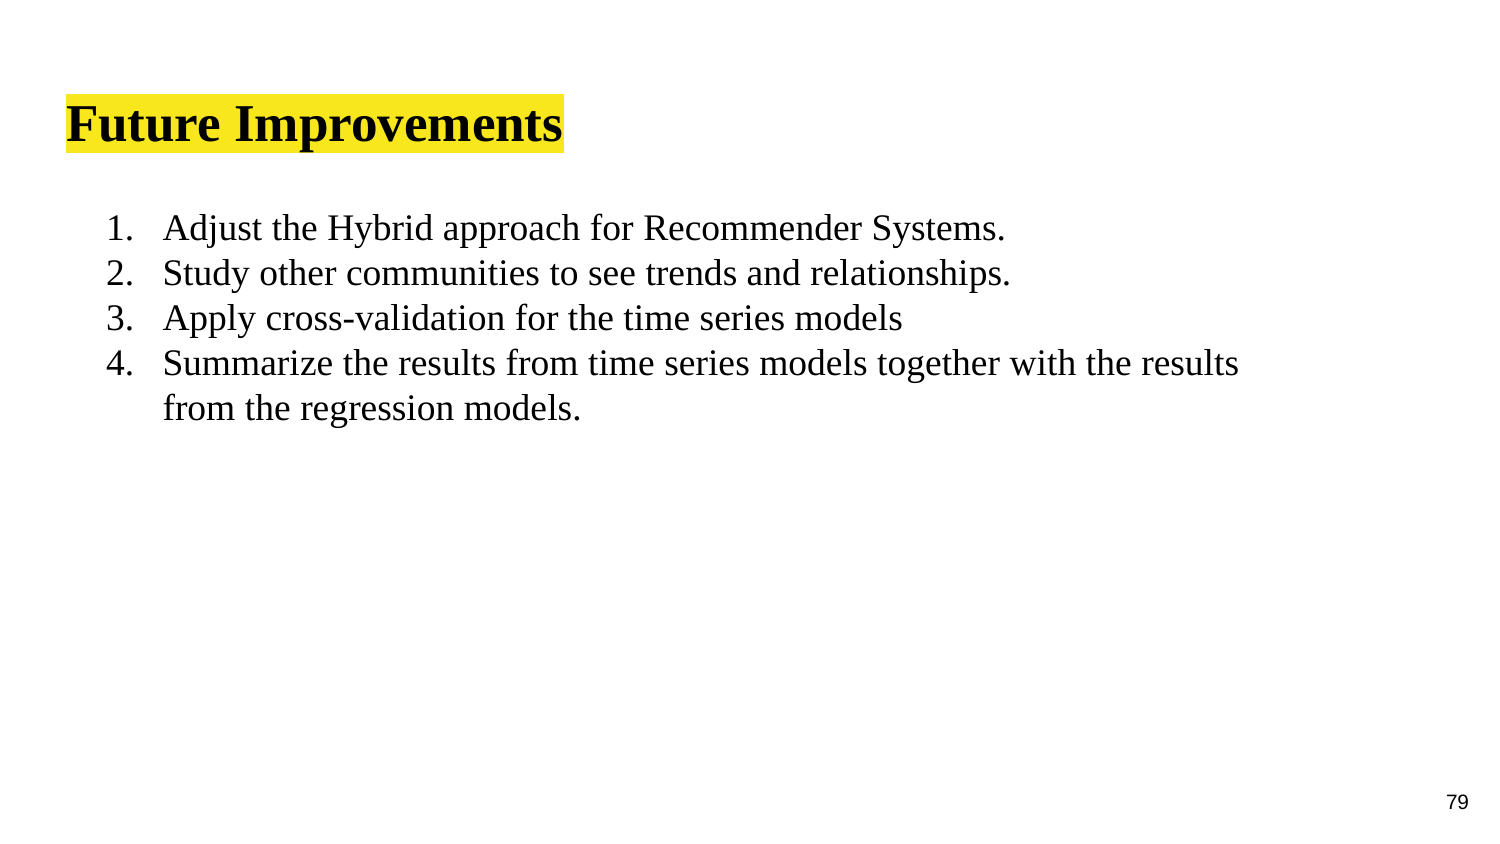

# Future Improvements

Adjust the Hybrid approach for Recommender Systems.
Study other communities to see trends and relationships.
Apply cross-validation for the time series models
Summarize the results from time series models together with the results from the regression models.
79